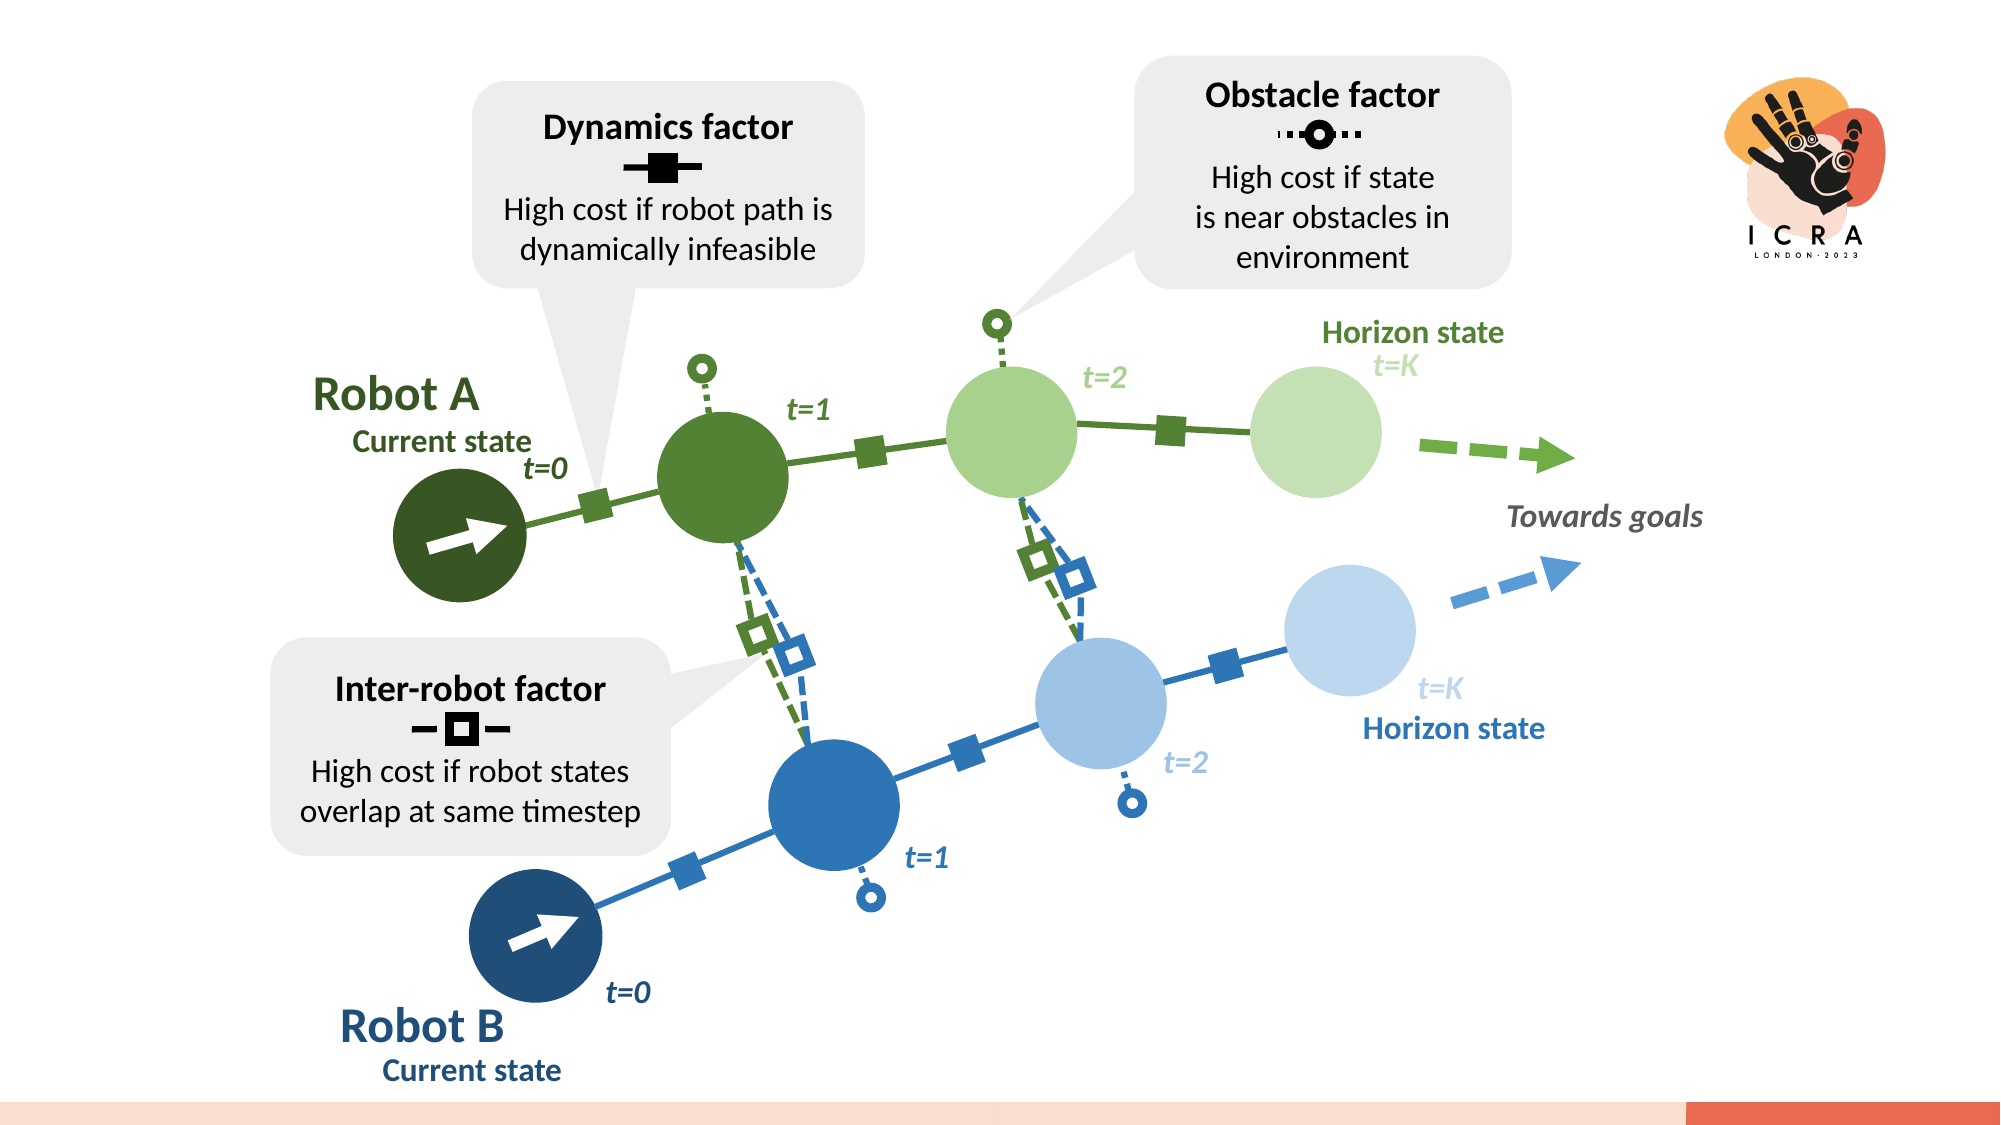

Obstacle factor

High cost if state
is near obstacles in environment

Dynamics factor

High cost if robot path is dynamically infeasible

Horizon state
t=K
t=2

t=1
Towards goals
Robot A
Current state
t=0

Inter-robot factor

High cost if robot states overlap at same timestep

t=K
Horizon state
t=2

t=1

t=0
Robot B
Current state